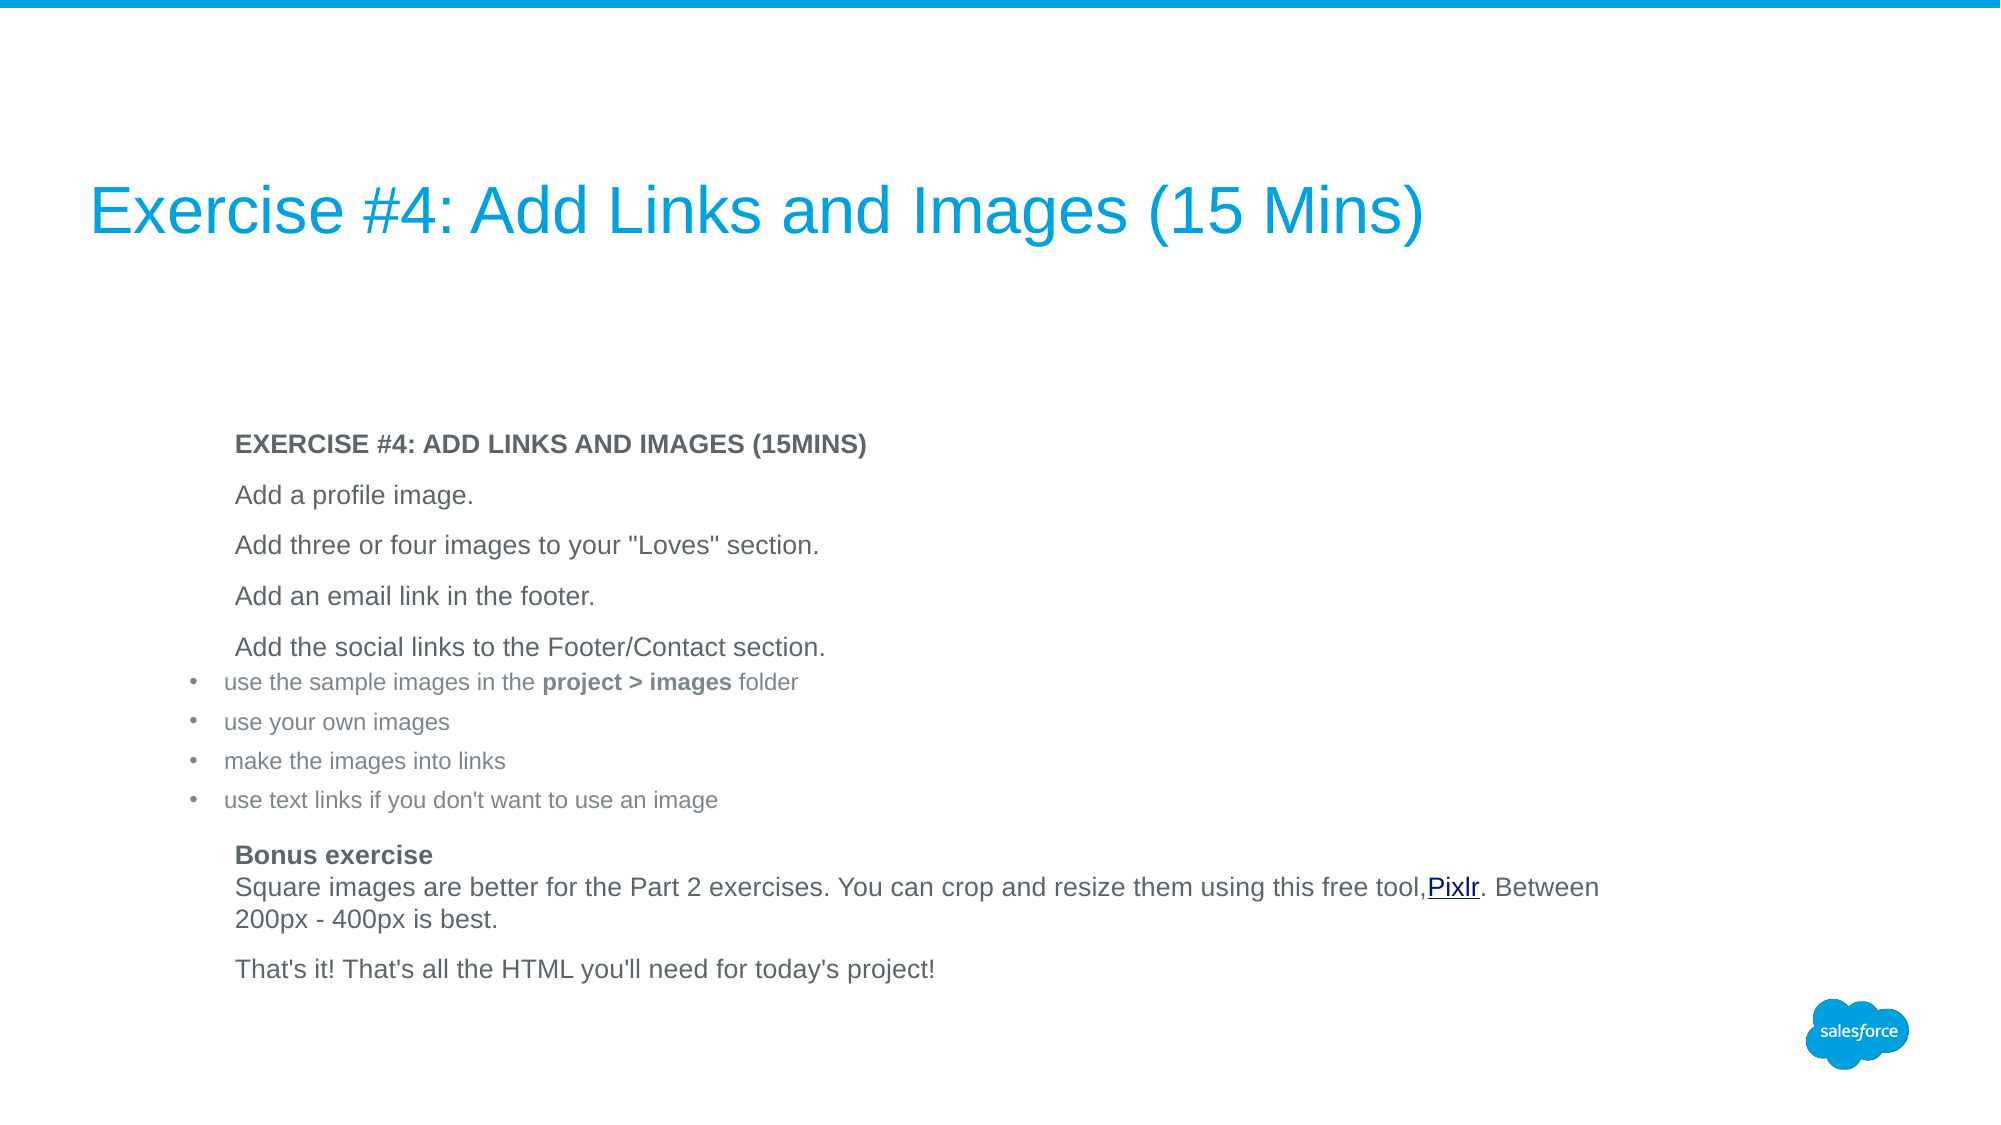

# Exercise #4: Add Links and Images (15 Mins)
EXERCISE #4: ADD LINKS AND IMAGES (15MINS)
Add a profile image.
Add three or four images to your "Loves" section.
Add an email link in the footer.
Add the social links to the Footer/Contact section.
use the sample images in the project > images folder
use your own images
make the images into links
use text links if you don't want to use an image
Bonus exercise
Square images are better for the Part 2 exercises. You can crop and resize them using this free tool,Pixlr. Between 200px - 400px is best.
That's it! That's all the HTML you'll need for today's project!